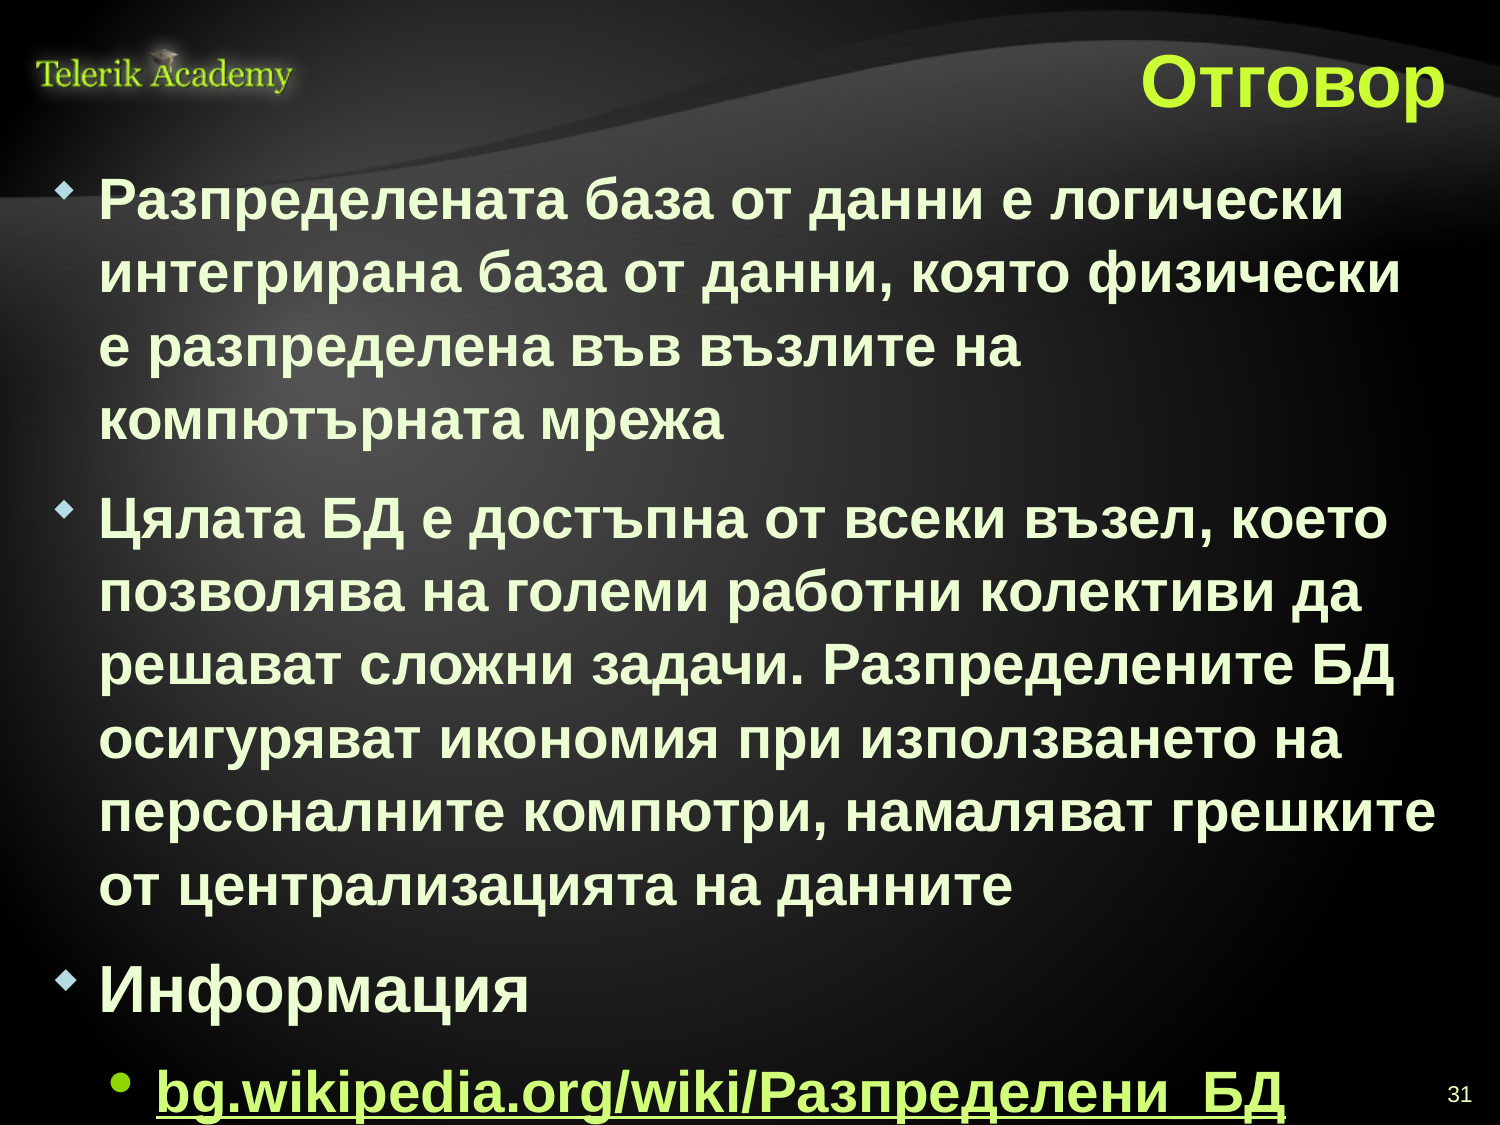

# Отговор
Разпределената база от данни е логически интегрирана база от данни, която физически е разпределена във възлите на компютърната мрежа
Цялата БД е достъпна от всеки възел, което позволява на големи работни колективи да решават сложни задачи. Разпределените БД осигуряват икономия при използването на персоналните компютри, намаляват грешките от централизацията на данните
Информация
bg.wikipedia.org/wiki/Разпределени_БД
31